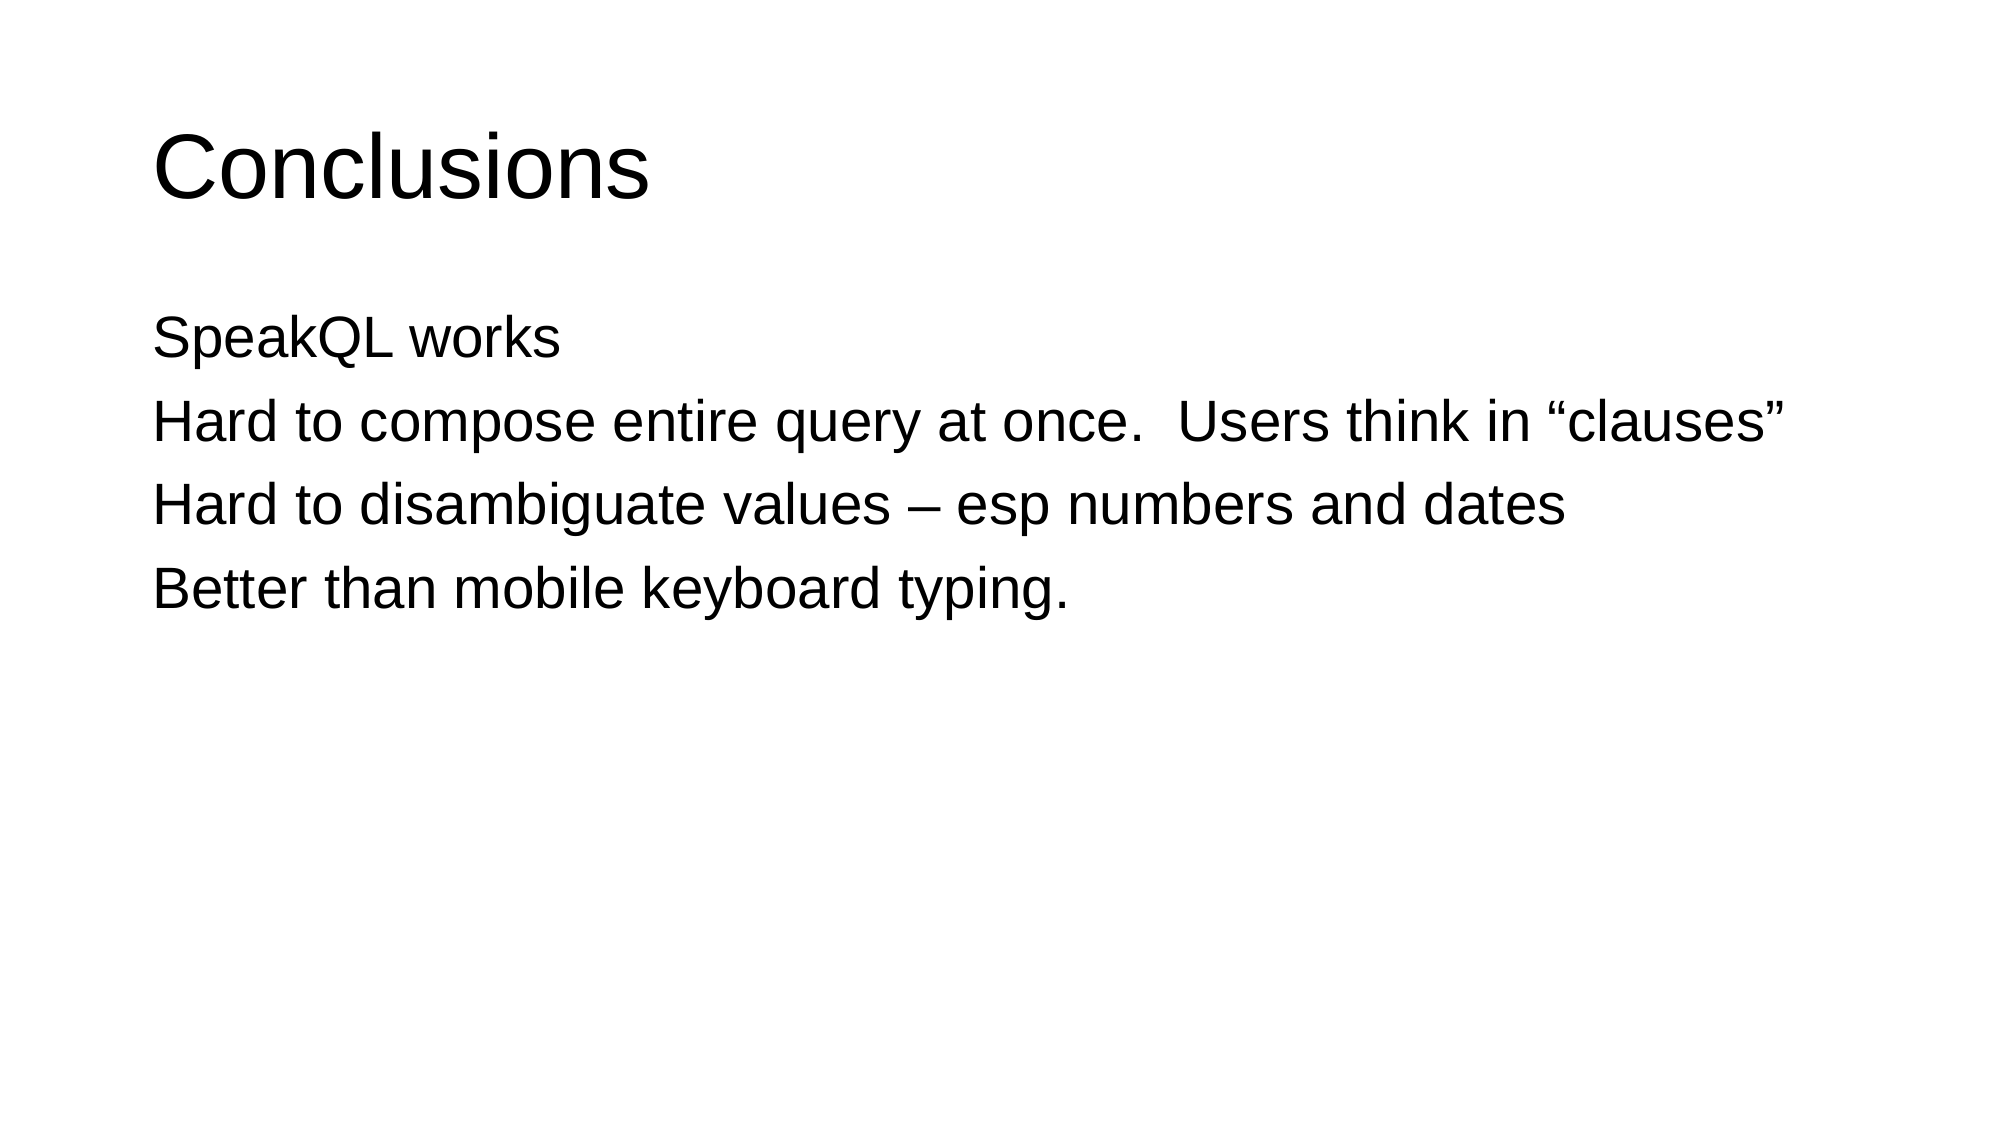

# Conclusions
SpeakQL works
Hard to compose entire query at once.  Users think in “clauses”
Hard to disambiguate values – esp numbers and dates
Better than mobile keyboard typing.